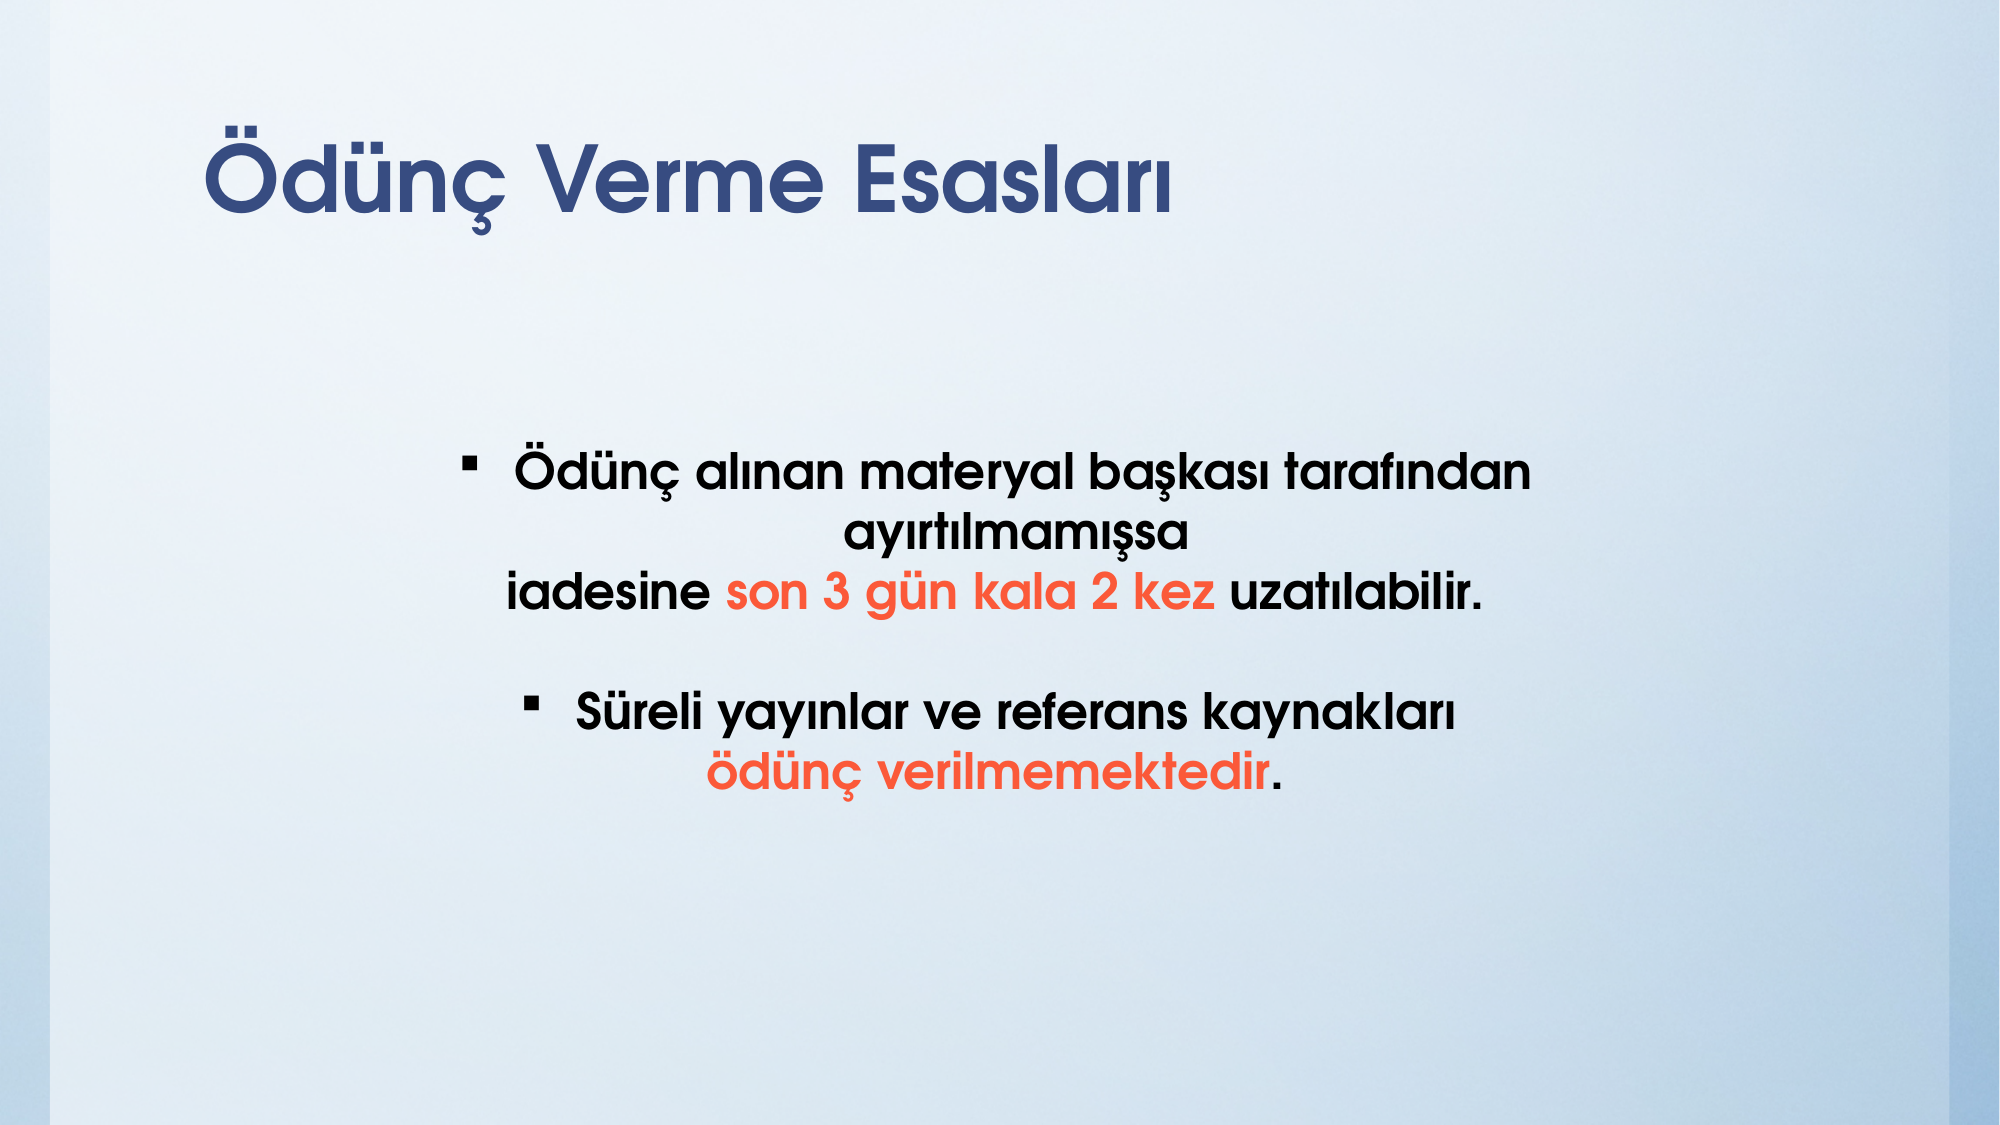

# Ödünç Verme Esasları
Ödünç alınan materyal başkası tarafından ayırtılmamışsa
iadesine son 3 gün kala 2 kez uzatılabilir.

Süreli yayınlar ve referans kaynakları
ödünç verilmemektedir.